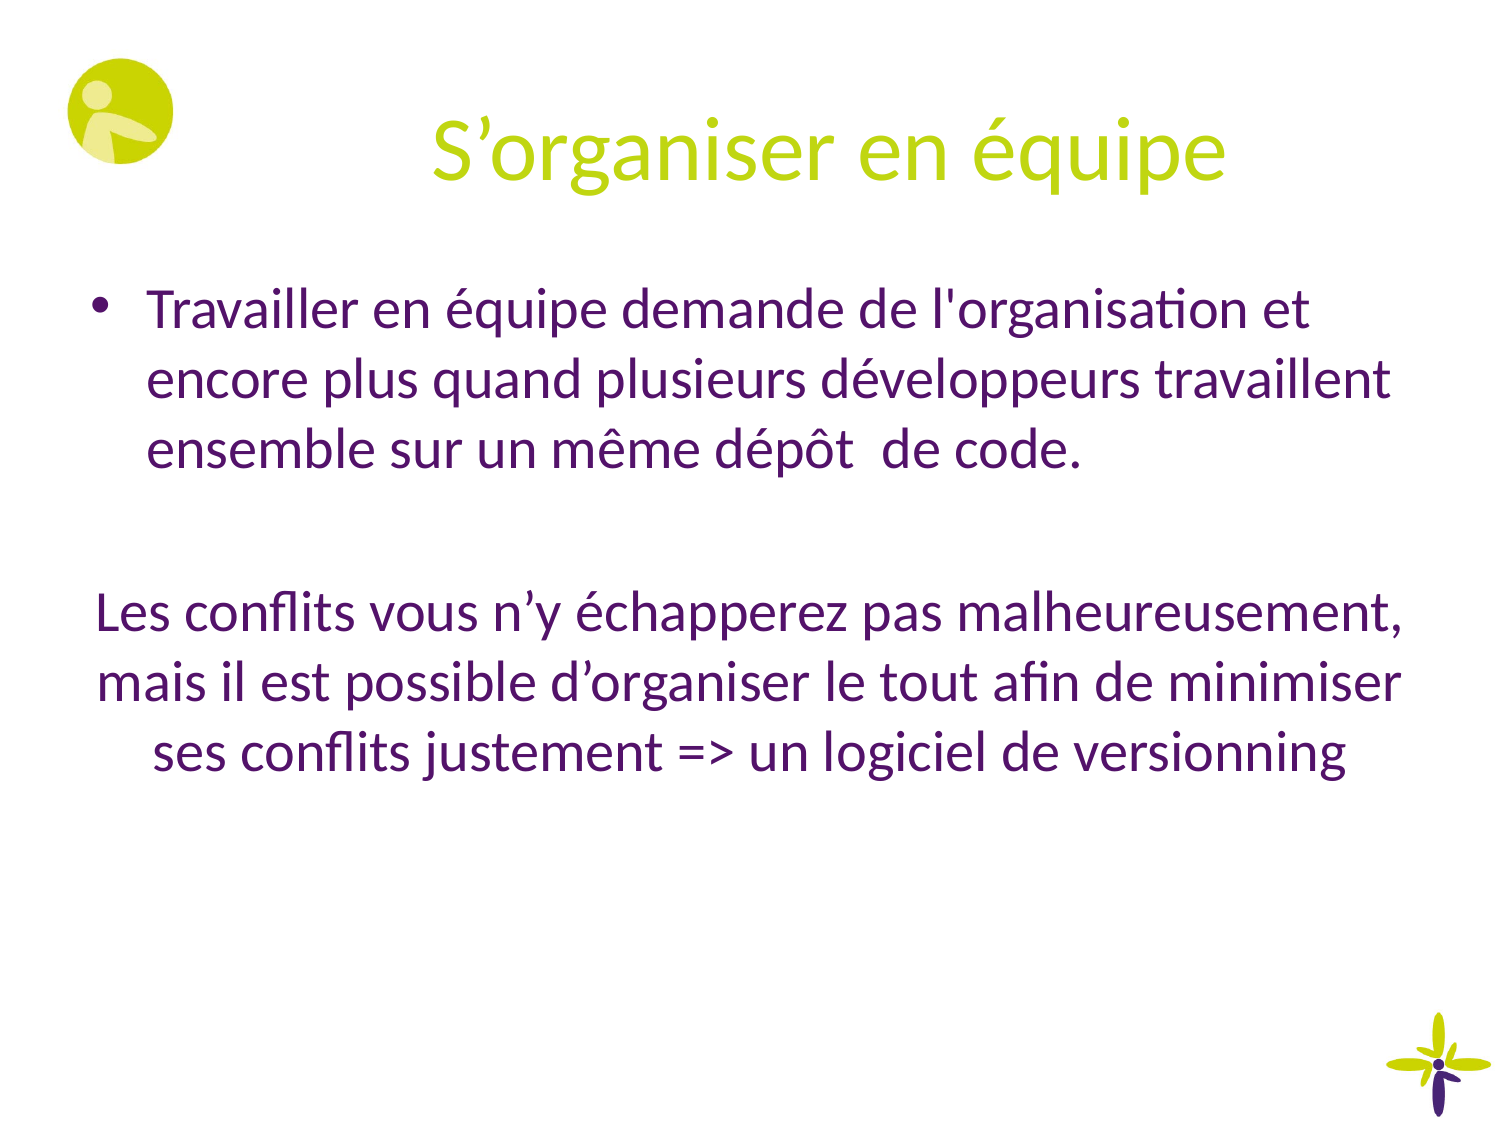

# S’organiser en équipe
Travailler en équipe demande de l'organisation et encore plus quand plusieurs développeurs travaillent ensemble sur un même dépôt  de code.

Les conflits vous n’y échapperez pas malheureusement, mais il est possible d’organiser le tout afin de minimiser ses conflits justement => un logiciel de versionning